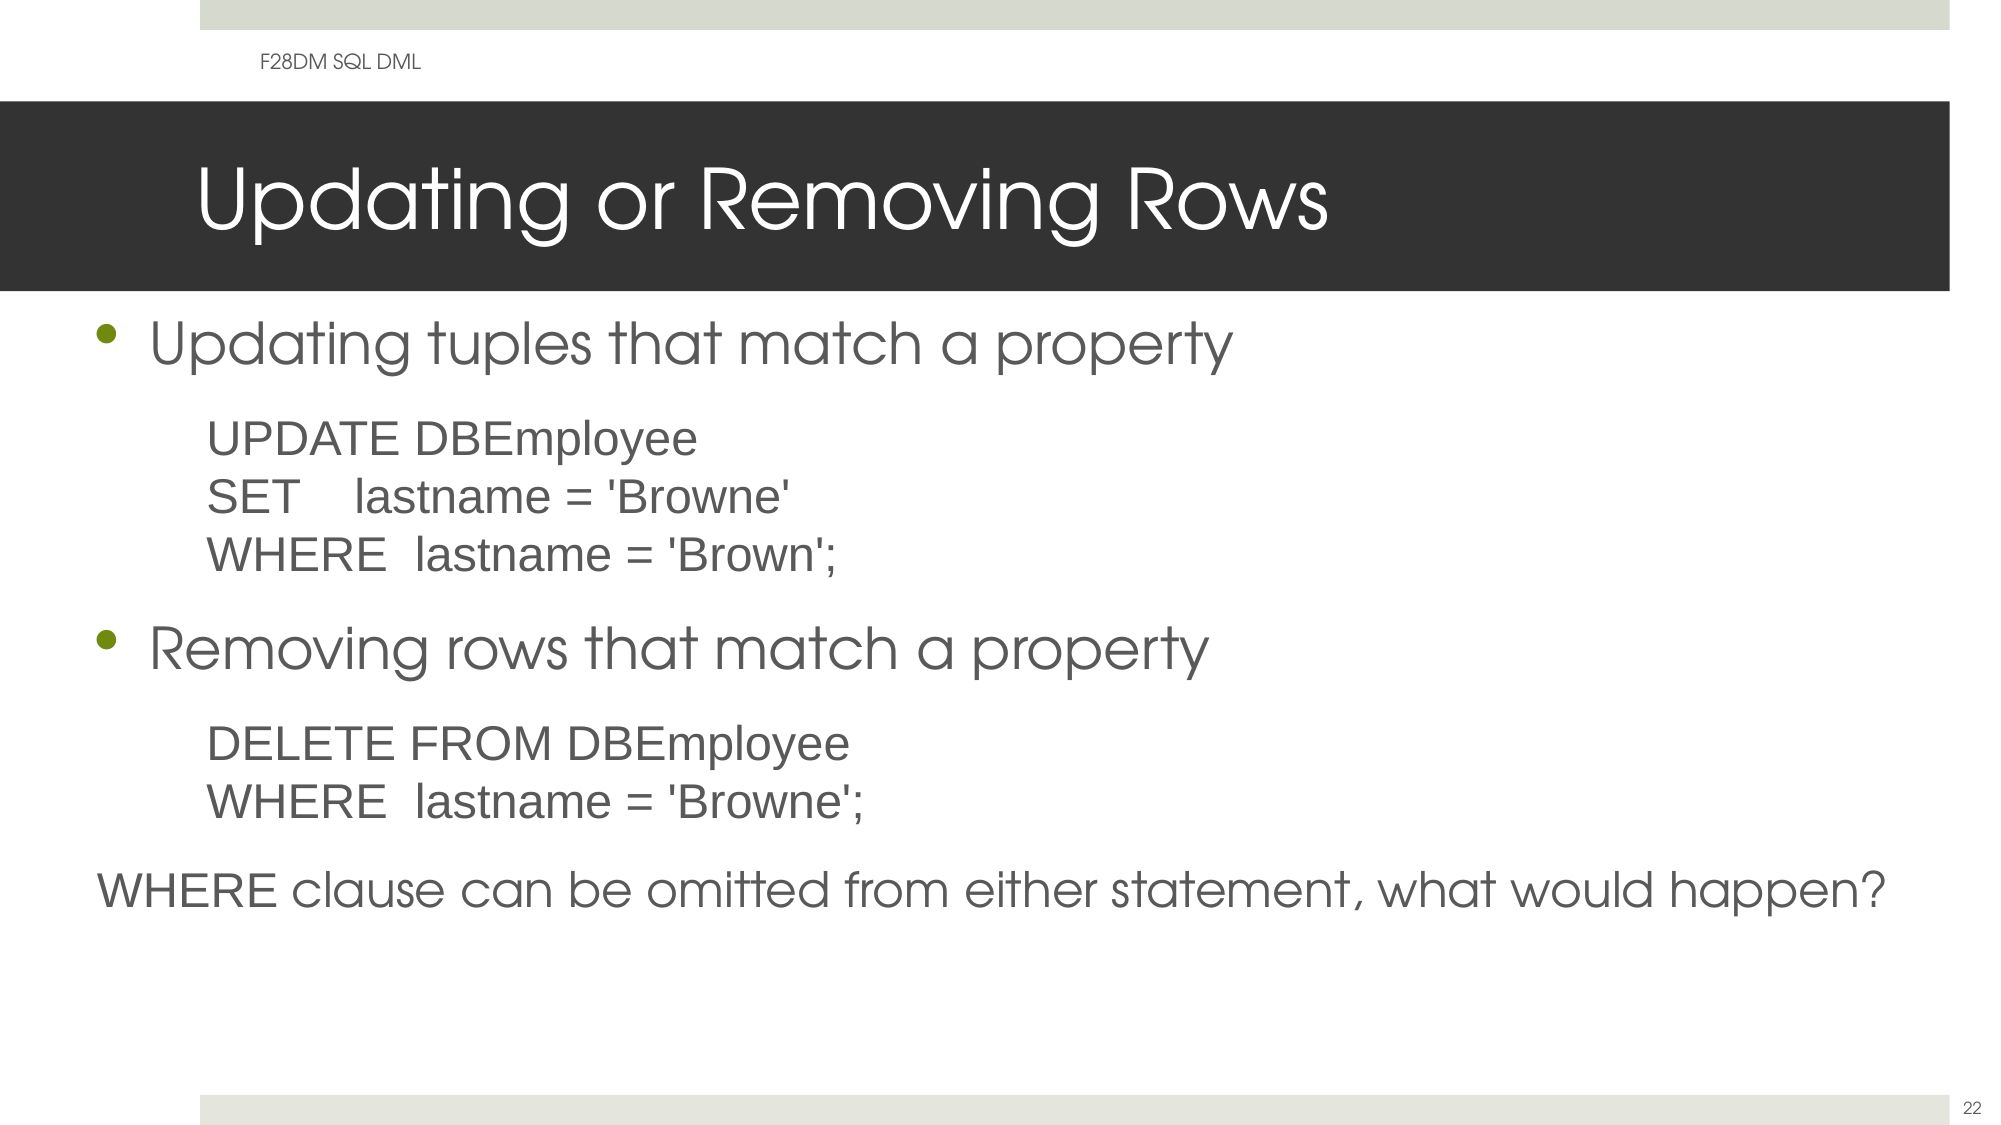

F28DM SQL DML

# Updating or Removing Rows
Updating tuples that match a property
	UPDATE DBEmployee
	SET    lastname = 'Browne'
	WHERE  lastname = 'Brown';
Removing rows that match a property
	DELETE FROM DBEmployee
	WHERE  lastname = 'Browne';
WHERE clause can be omitted from either statement, what would happen?
All rows would be updated/deleted!
22